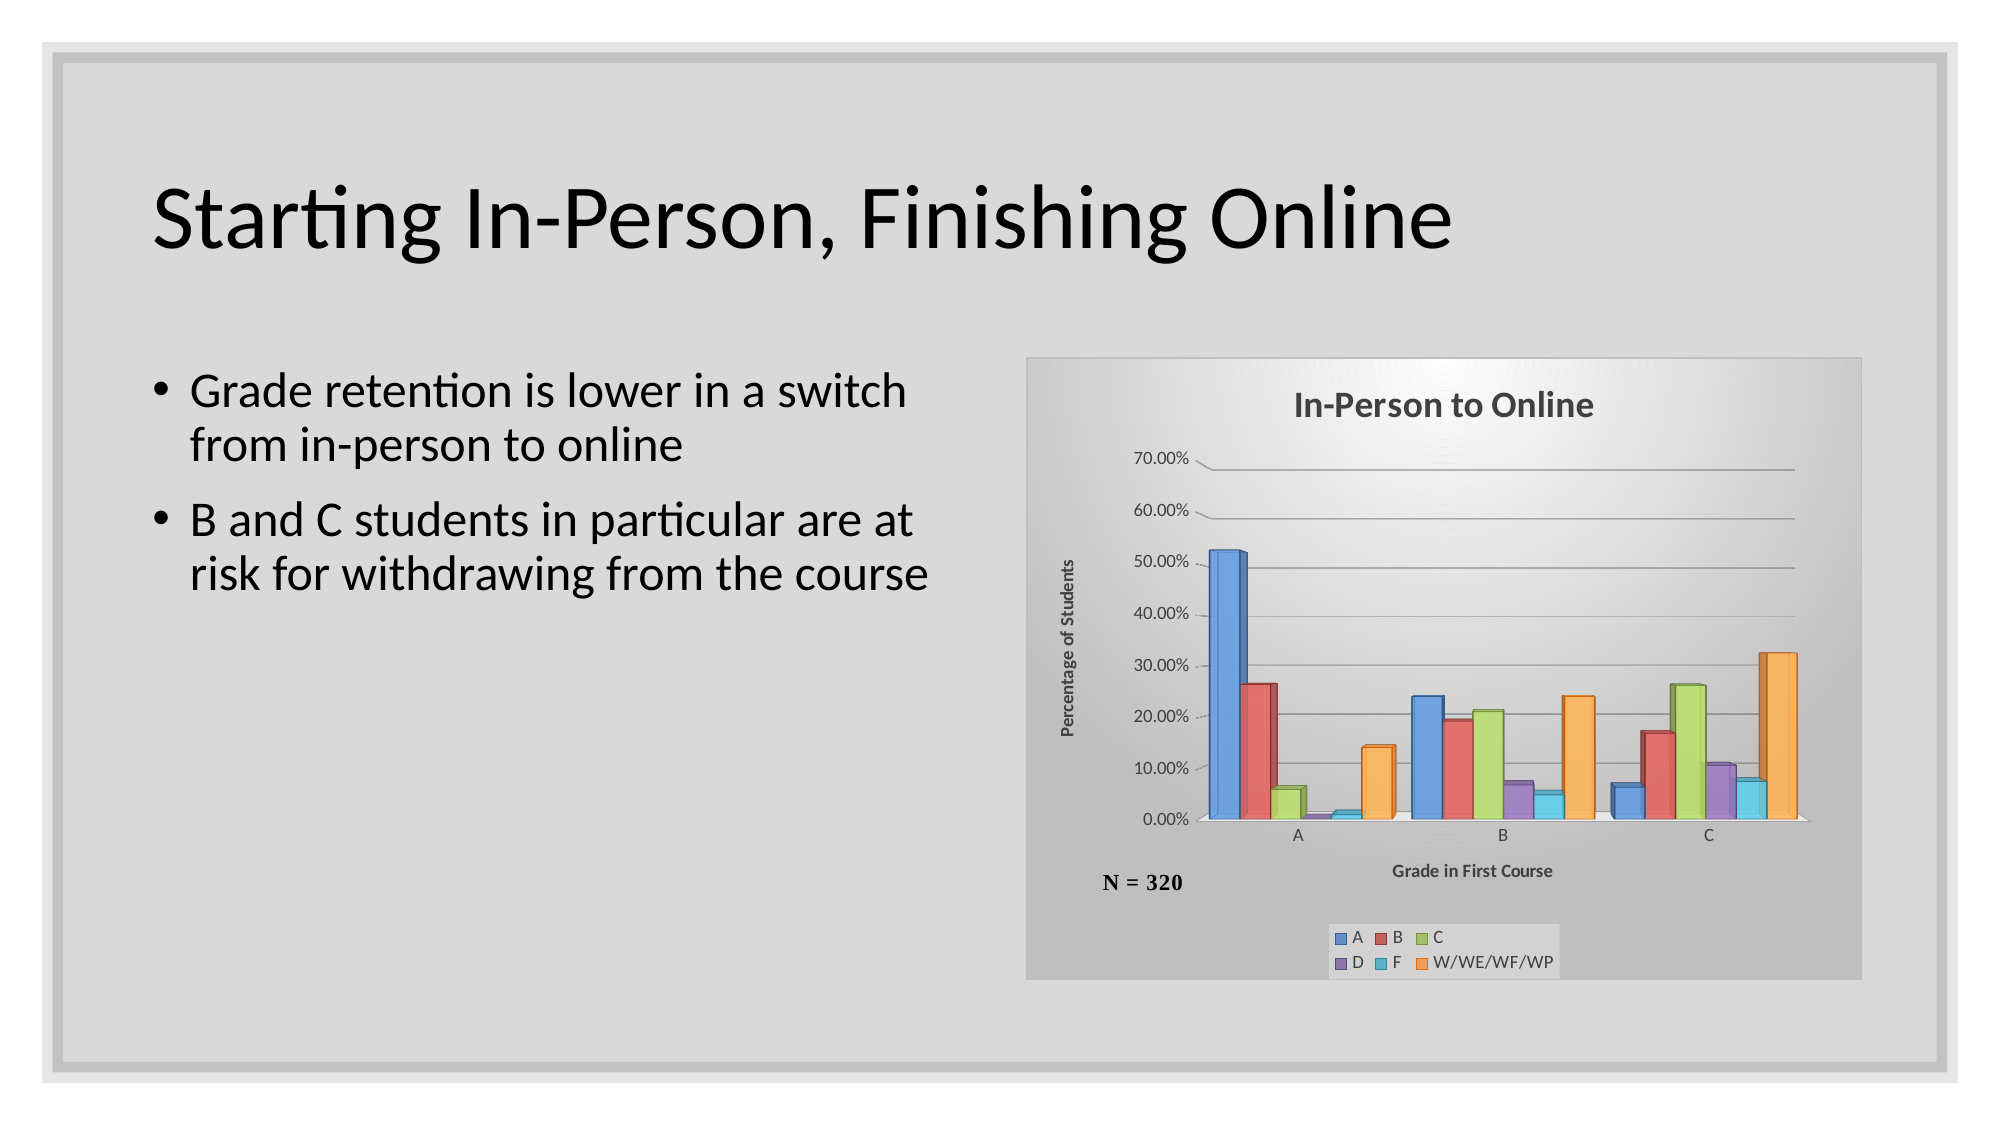

# Starting In-Person, Finishing Online
Grade retention is lower in a switch from in-person to online
B and C students in particular are at risk for withdrawing from the course

[unsupported chart]